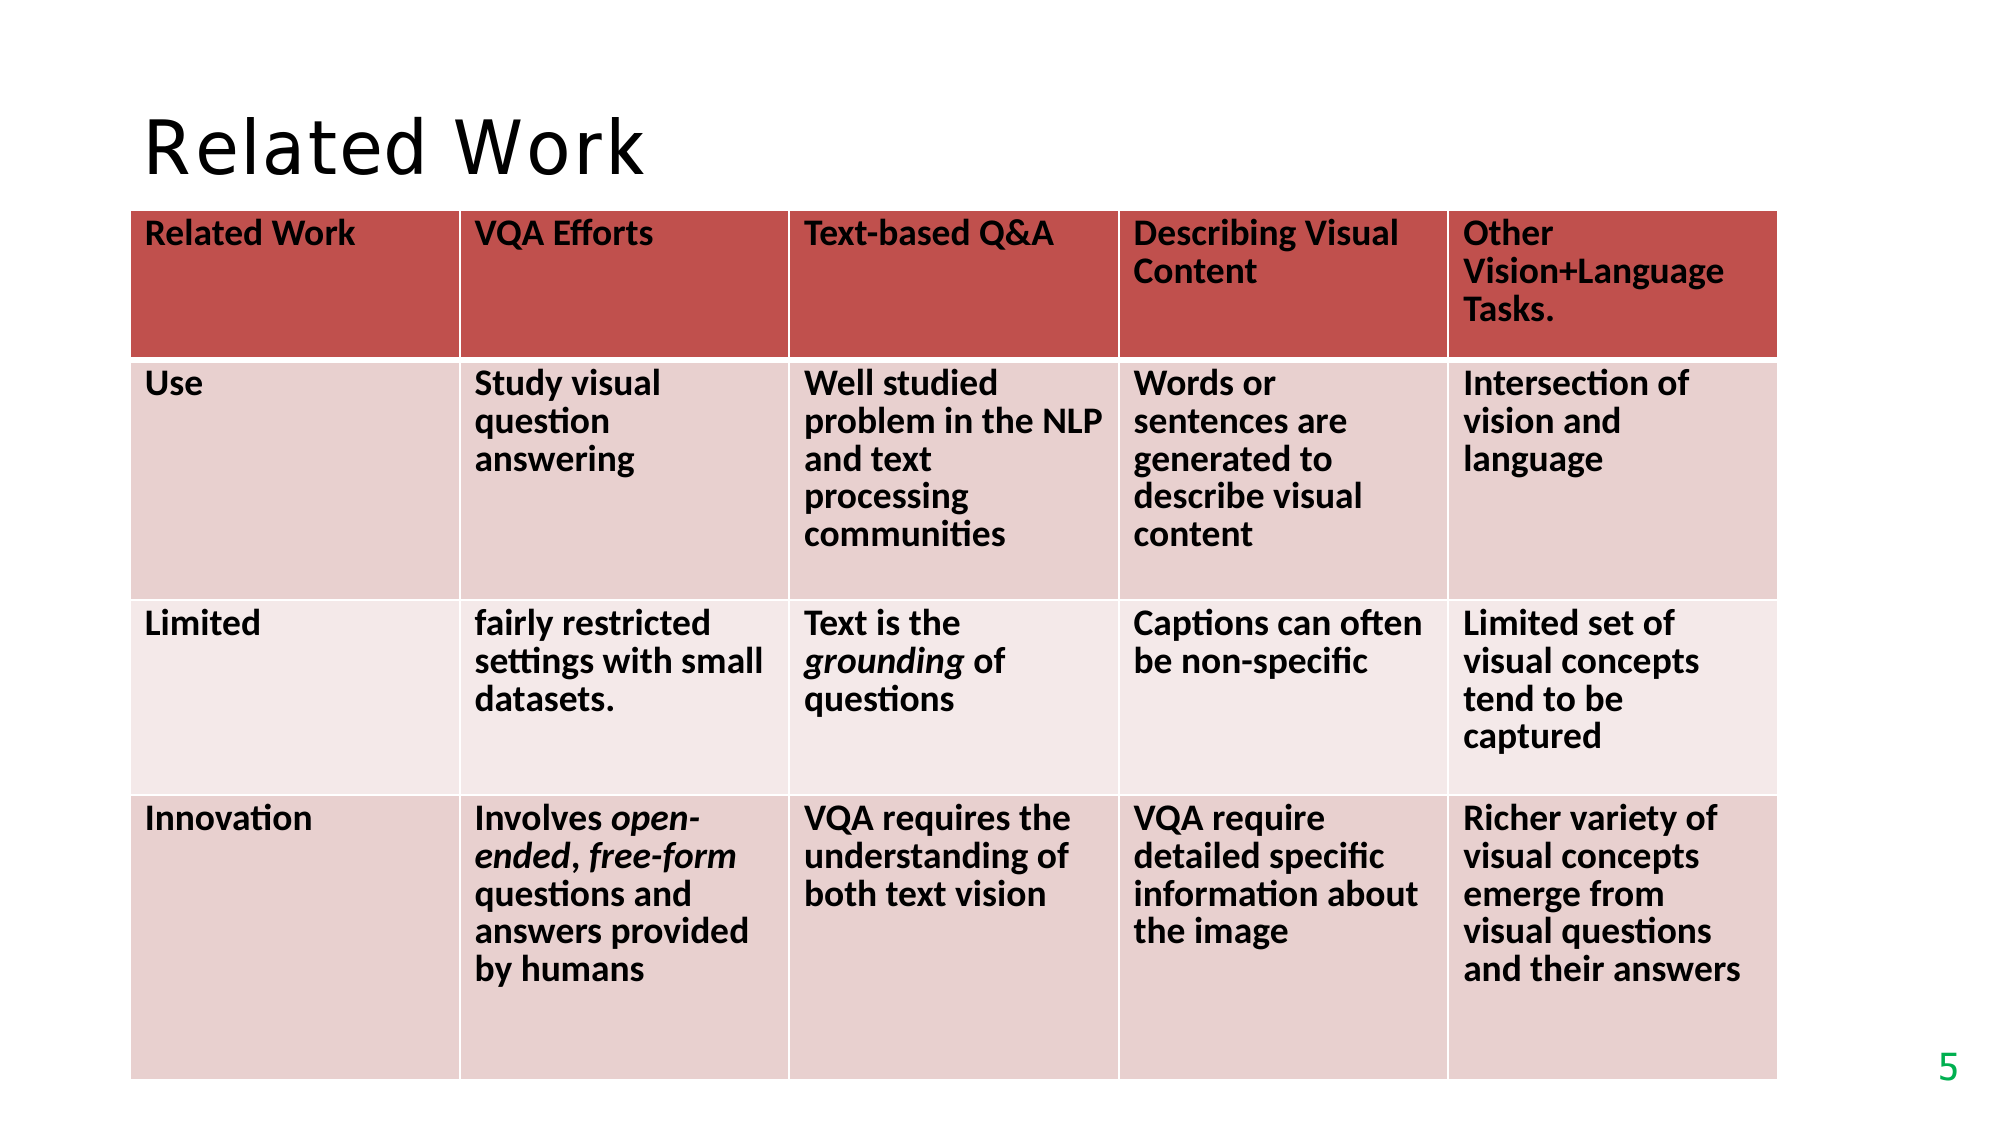

#
Related Work
| Related Work | VQA Efforts | Text-based Q&A | Describing Visual Content | Other Vision+Language Tasks. |
| --- | --- | --- | --- | --- |
| Use | Study visual question answering | Well studied problem in the NLP and text processing communities | Words or sentences are generated to describe visual content | Intersection of vision and language |
| Limited | fairly restricted settings with small datasets. | Text is the grounding of questions | Captions can often be non-specific | Limited set of visual concepts tend to be captured |
| Innovation | Involves open- ended, free-form questions and answers provided by humans | VQA requires the understanding of both text vision | VQA require detailed specific information about the image | Richer variety of visual concepts emerge from visual questions and their answers |
5